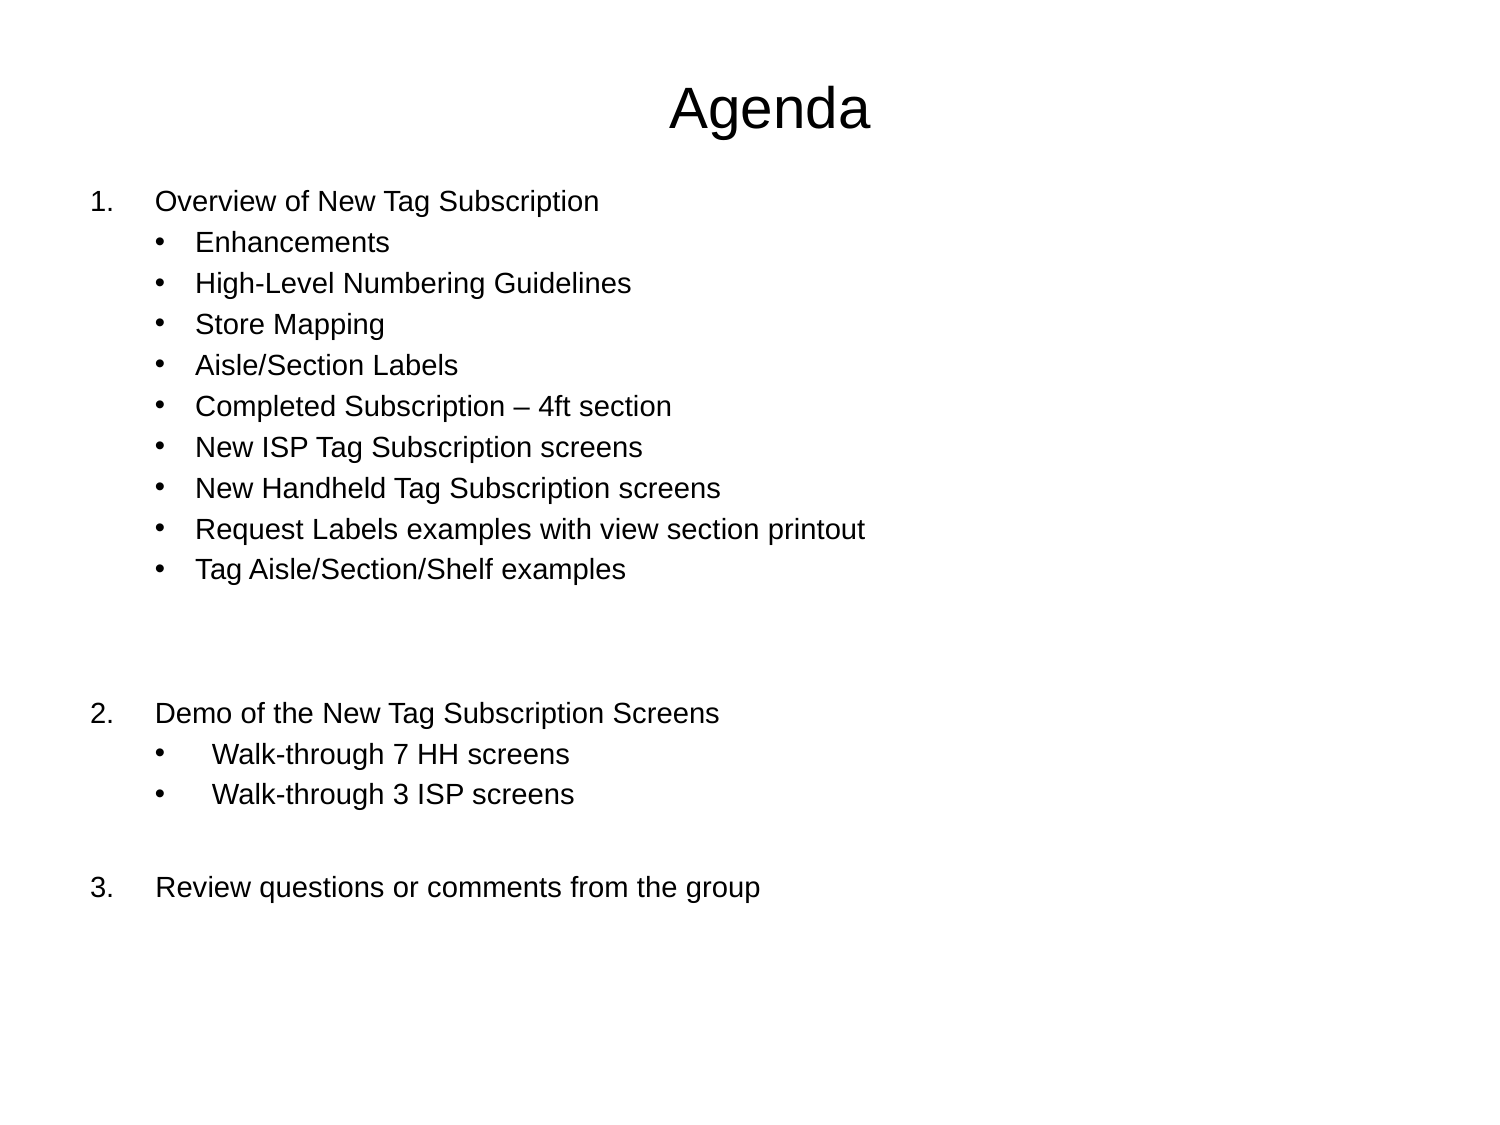

Agenda
Overview of New Tag Subscription
Enhancements
High-Level Numbering Guidelines
Store Mapping
Aisle/Section Labels
Completed Subscription – 4ft section
New ISP Tag Subscription screens
New Handheld Tag Subscription screens
Request Labels examples with view section printout
Tag Aisle/Section/Shelf examples

Demo of the New Tag Subscription Screens
  Walk-through 7 HH screens
  Walk-through 3 ISP screens

3.     Review questions or comments from the group